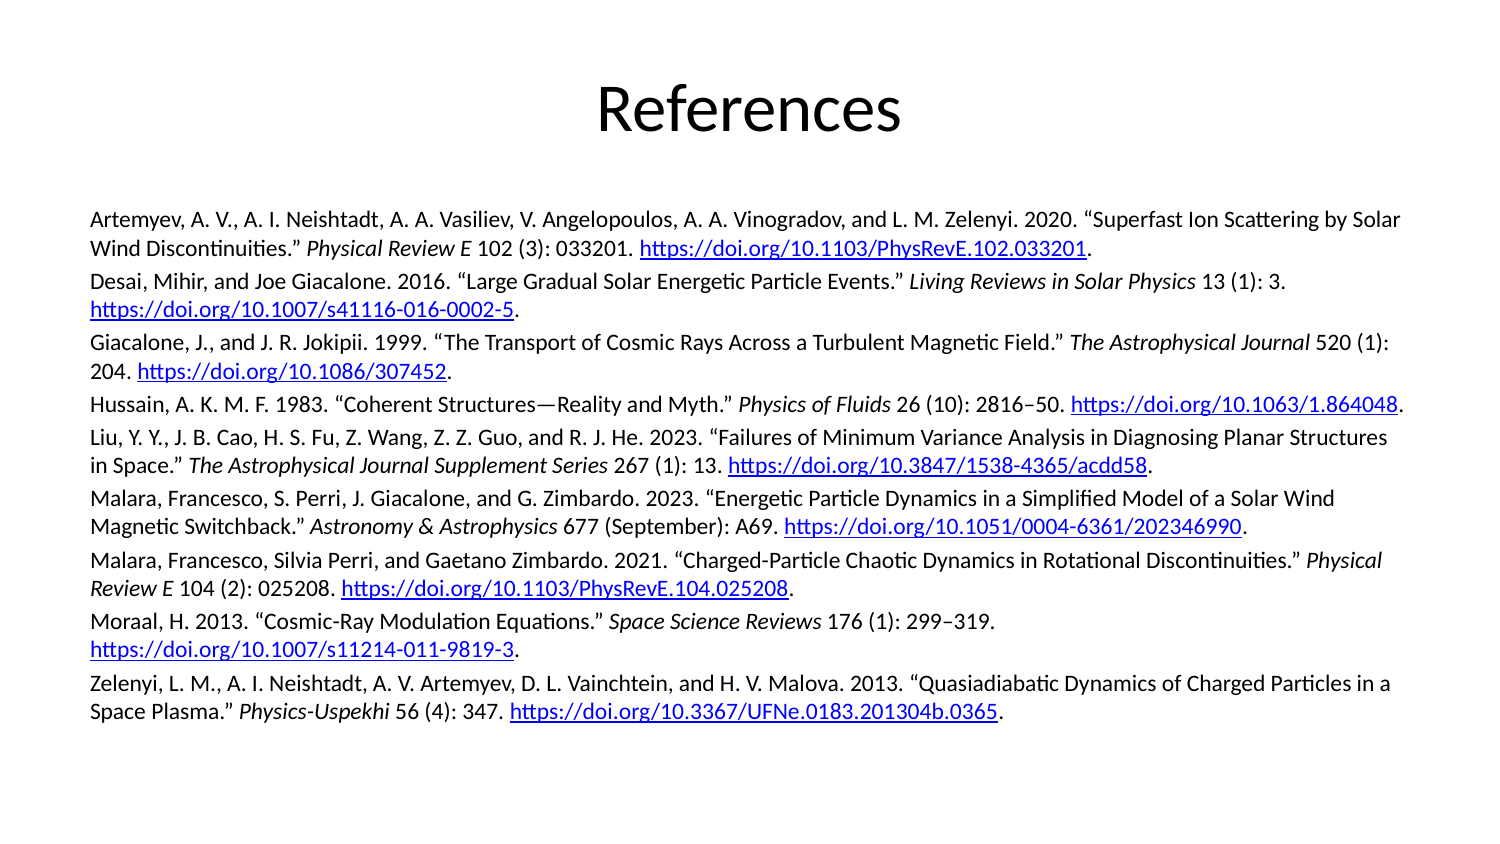

# References
Artemyev, A. V., A. I. Neishtadt, A. A. Vasiliev, V. Angelopoulos, A. A. Vinogradov, and L. M. Zelenyi. 2020. “Superfast Ion Scattering by Solar Wind Discontinuities.” Physical Review E 102 (3): 033201. https://doi.org/10.1103/PhysRevE.102.033201.
Desai, Mihir, and Joe Giacalone. 2016. “Large Gradual Solar Energetic Particle Events.” Living Reviews in Solar Physics 13 (1): 3. https://doi.org/10.1007/s41116-016-0002-5.
Giacalone, J., and J. R. Jokipii. 1999. “The Transport of Cosmic Rays Across a Turbulent Magnetic Field.” The Astrophysical Journal 520 (1): 204. https://doi.org/10.1086/307452.
Hussain, A. K. M. F. 1983. “Coherent Structures—Reality and Myth.” Physics of Fluids 26 (10): 2816–50. https://doi.org/10.1063/1.864048.
Liu, Y. Y., J. B. Cao, H. S. Fu, Z. Wang, Z. Z. Guo, and R. J. He. 2023. “Failures of Minimum Variance Analysis in Diagnosing Planar Structures in Space.” The Astrophysical Journal Supplement Series 267 (1): 13. https://doi.org/10.3847/1538-4365/acdd58.
Malara, Francesco, S. Perri, J. Giacalone, and G. Zimbardo. 2023. “Energetic Particle Dynamics in a Simplified Model of a Solar Wind Magnetic Switchback.” Astronomy & Astrophysics 677 (September): A69. https://doi.org/10.1051/0004-6361/202346990.
Malara, Francesco, Silvia Perri, and Gaetano Zimbardo. 2021. “Charged-Particle Chaotic Dynamics in Rotational Discontinuities.” Physical Review E 104 (2): 025208. https://doi.org/10.1103/PhysRevE.104.025208.
Moraal, H. 2013. “Cosmic-Ray Modulation Equations.” Space Science Reviews 176 (1): 299–319. https://doi.org/10.1007/s11214-011-9819-3.
Zelenyi, L. M., A. I. Neishtadt, A. V. Artemyev, D. L. Vainchtein, and H. V. Malova. 2013. “Quasiadiabatic Dynamics of Charged Particles in a Space Plasma.” Physics-Uspekhi 56 (4): 347. https://doi.org/10.3367/UFNe.0183.201304b.0365.